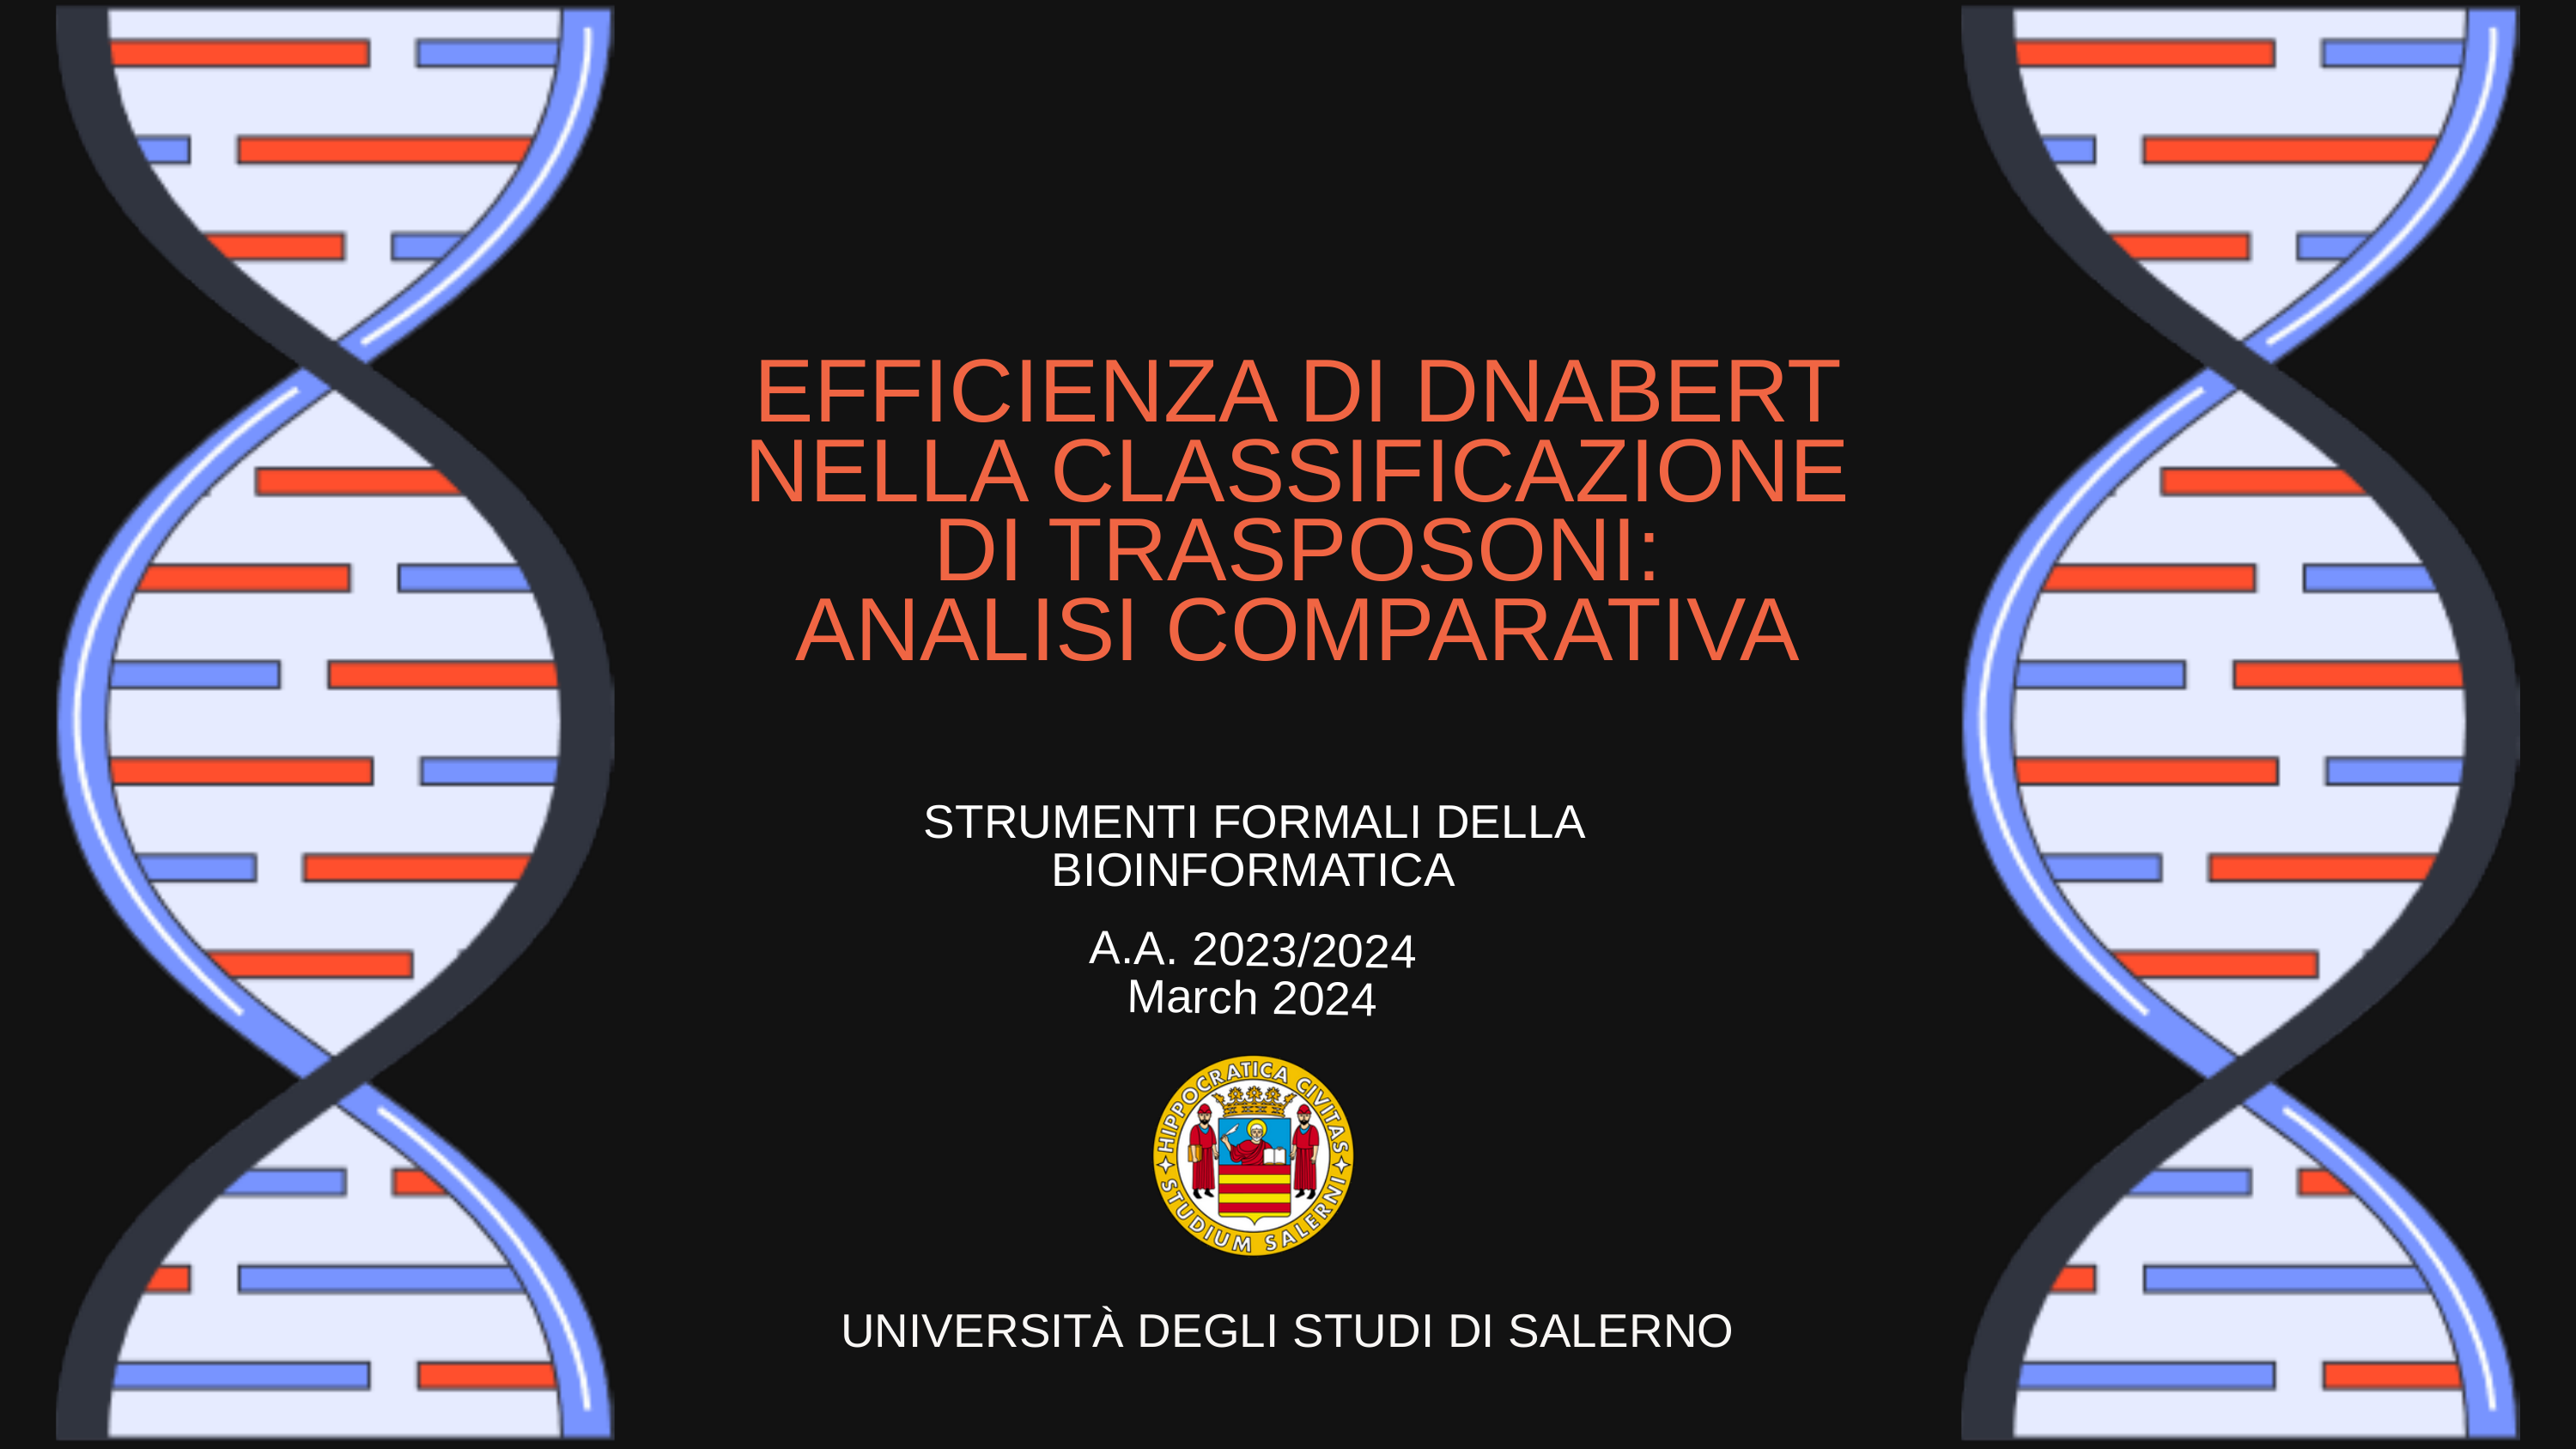

EFFICIENZA DI DNABERT NELLA CLASSIFICAZIONE
 DI TRASPOSONI:
ANALISI COMPARATIVA
STRUMENTI FORMALI DELLA BIOINFORMATICA
A.A. 2023/2024
March 2024

UNIVERSITÀ DEGLI STUDI DI SALERNO